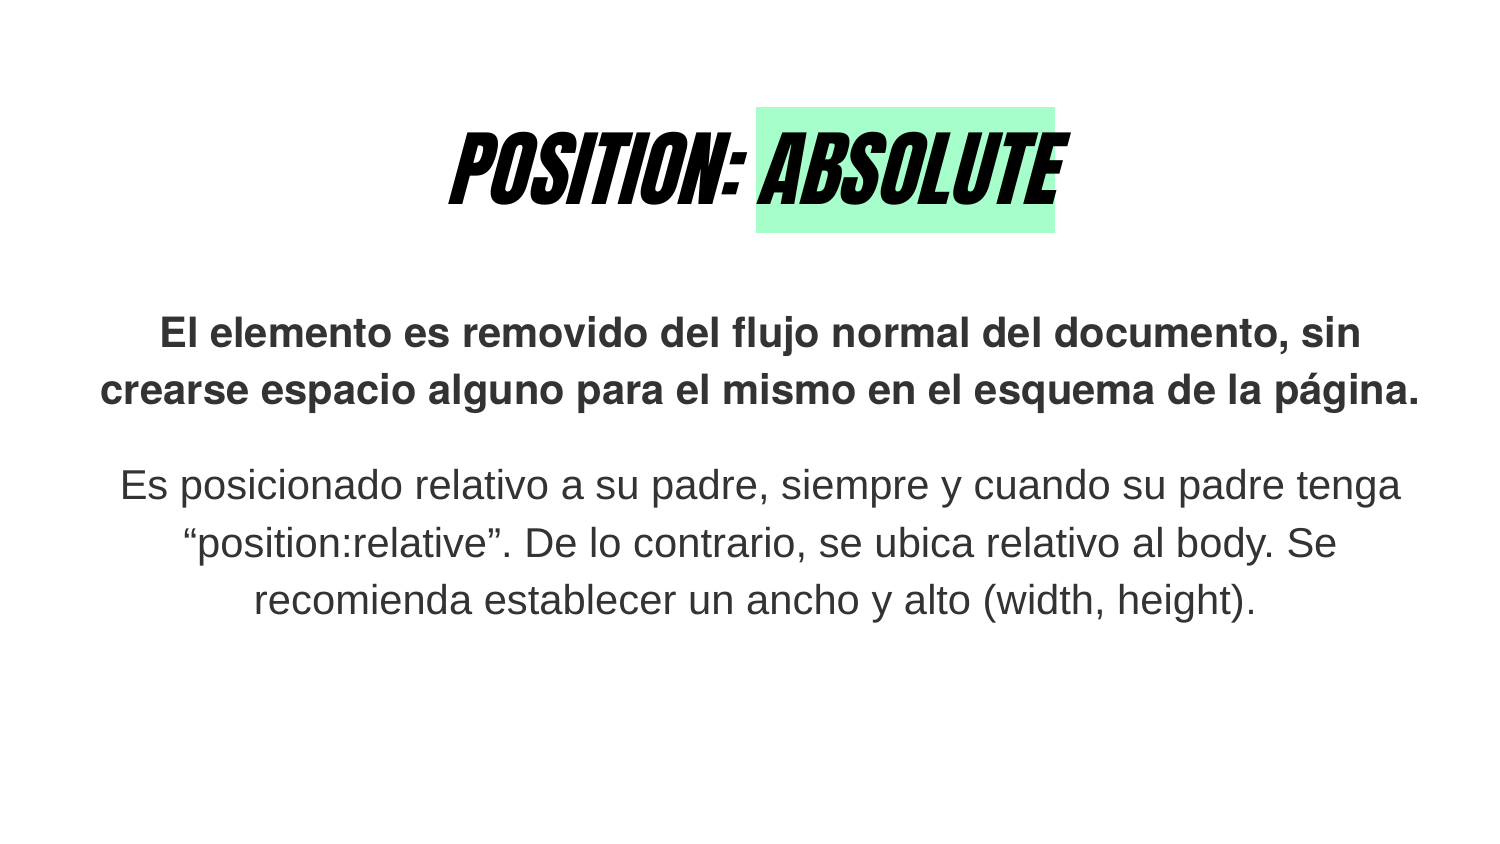

POSITION: ABSOLUTE
El elemento es removido del flujo normal del documento, sin crearse espacio alguno para el mismo en el esquema de la página.
Es posicionado relativo a su padre, siempre y cuando su padre tenga “position:relative”. De lo contrario, se ubica relativo al body. Se recomienda establecer un ancho y alto (width, height).